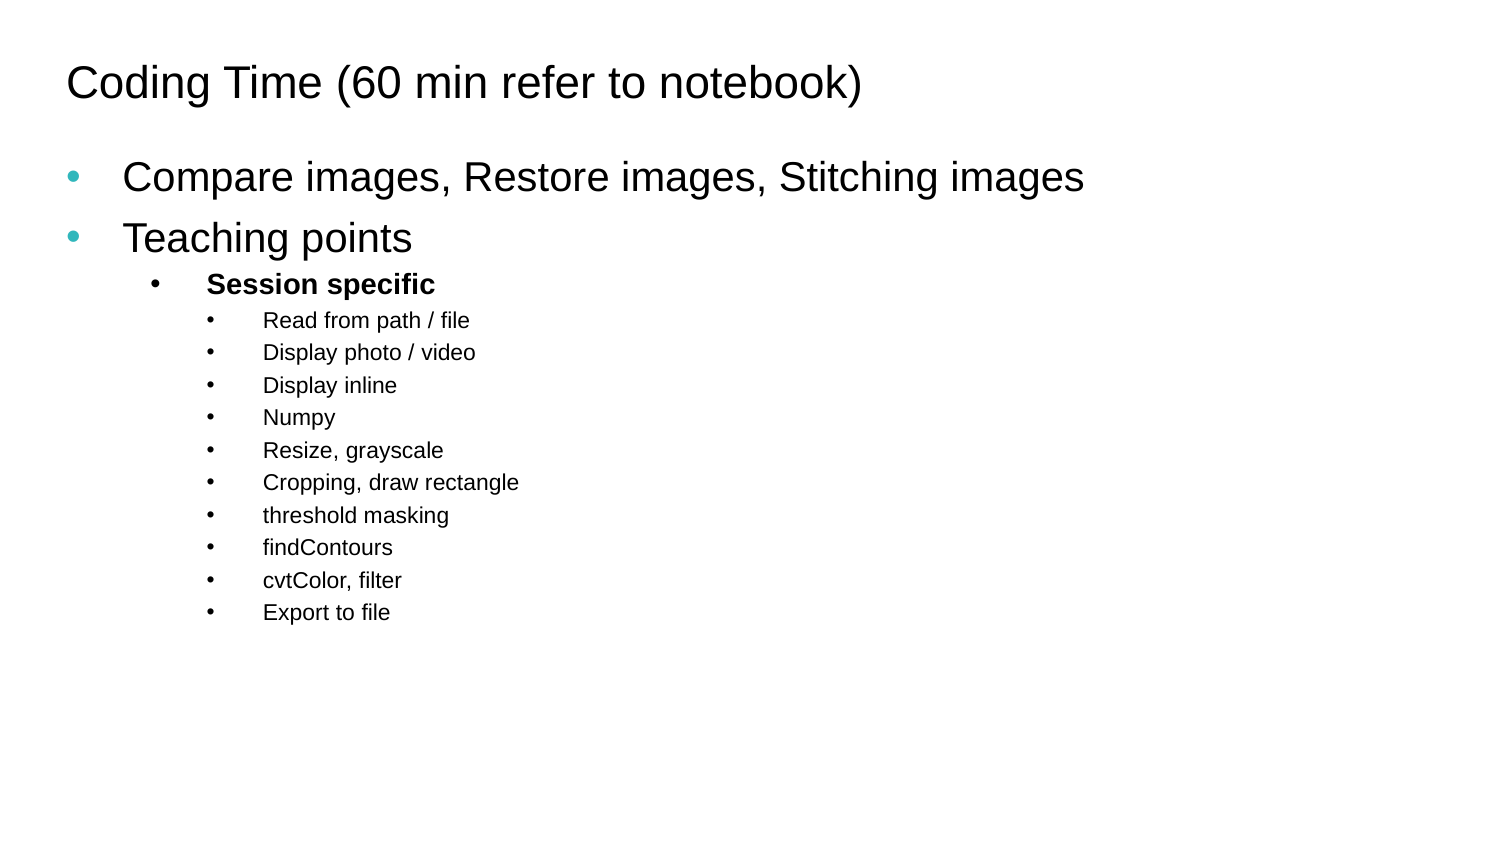

# Coding Time (60 min refer to notebook)
Compare images, Restore images, Stitching images
Teaching points
Session specific
Read from path / file
Display photo / video
Display inline
Numpy
Resize, grayscale
Cropping, draw rectangle
threshold masking
findContours
cvtColor, filter
Export to file